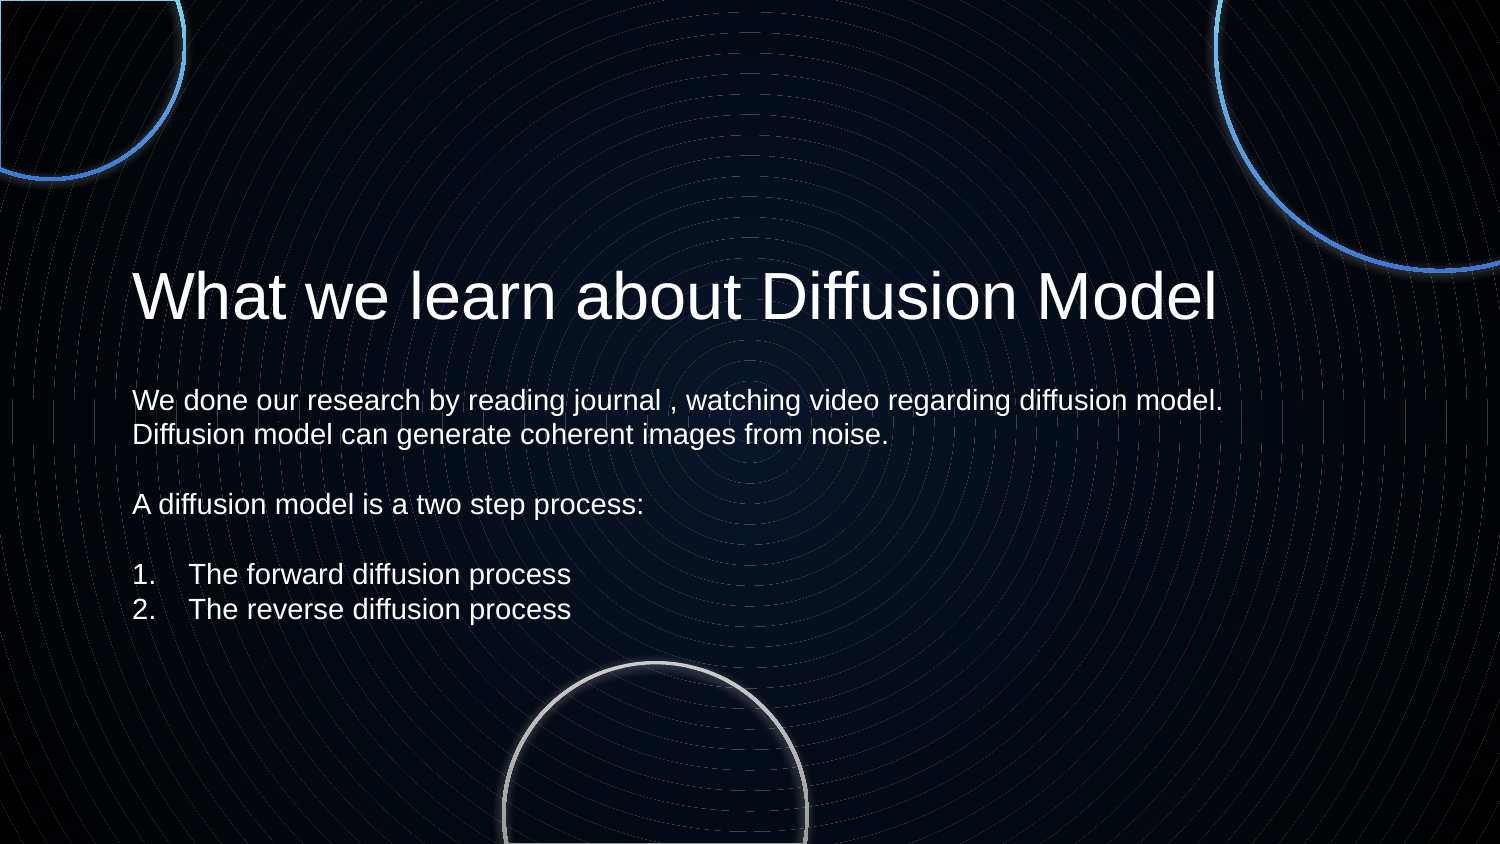

# What we learn about Diffusion Model
We done our research by reading journal , watching video regarding diffusion model. Diffusion model can generate coherent images from noise.

A diffusion model is a two step process:

The forward diffusion process
The reverse diffusion process